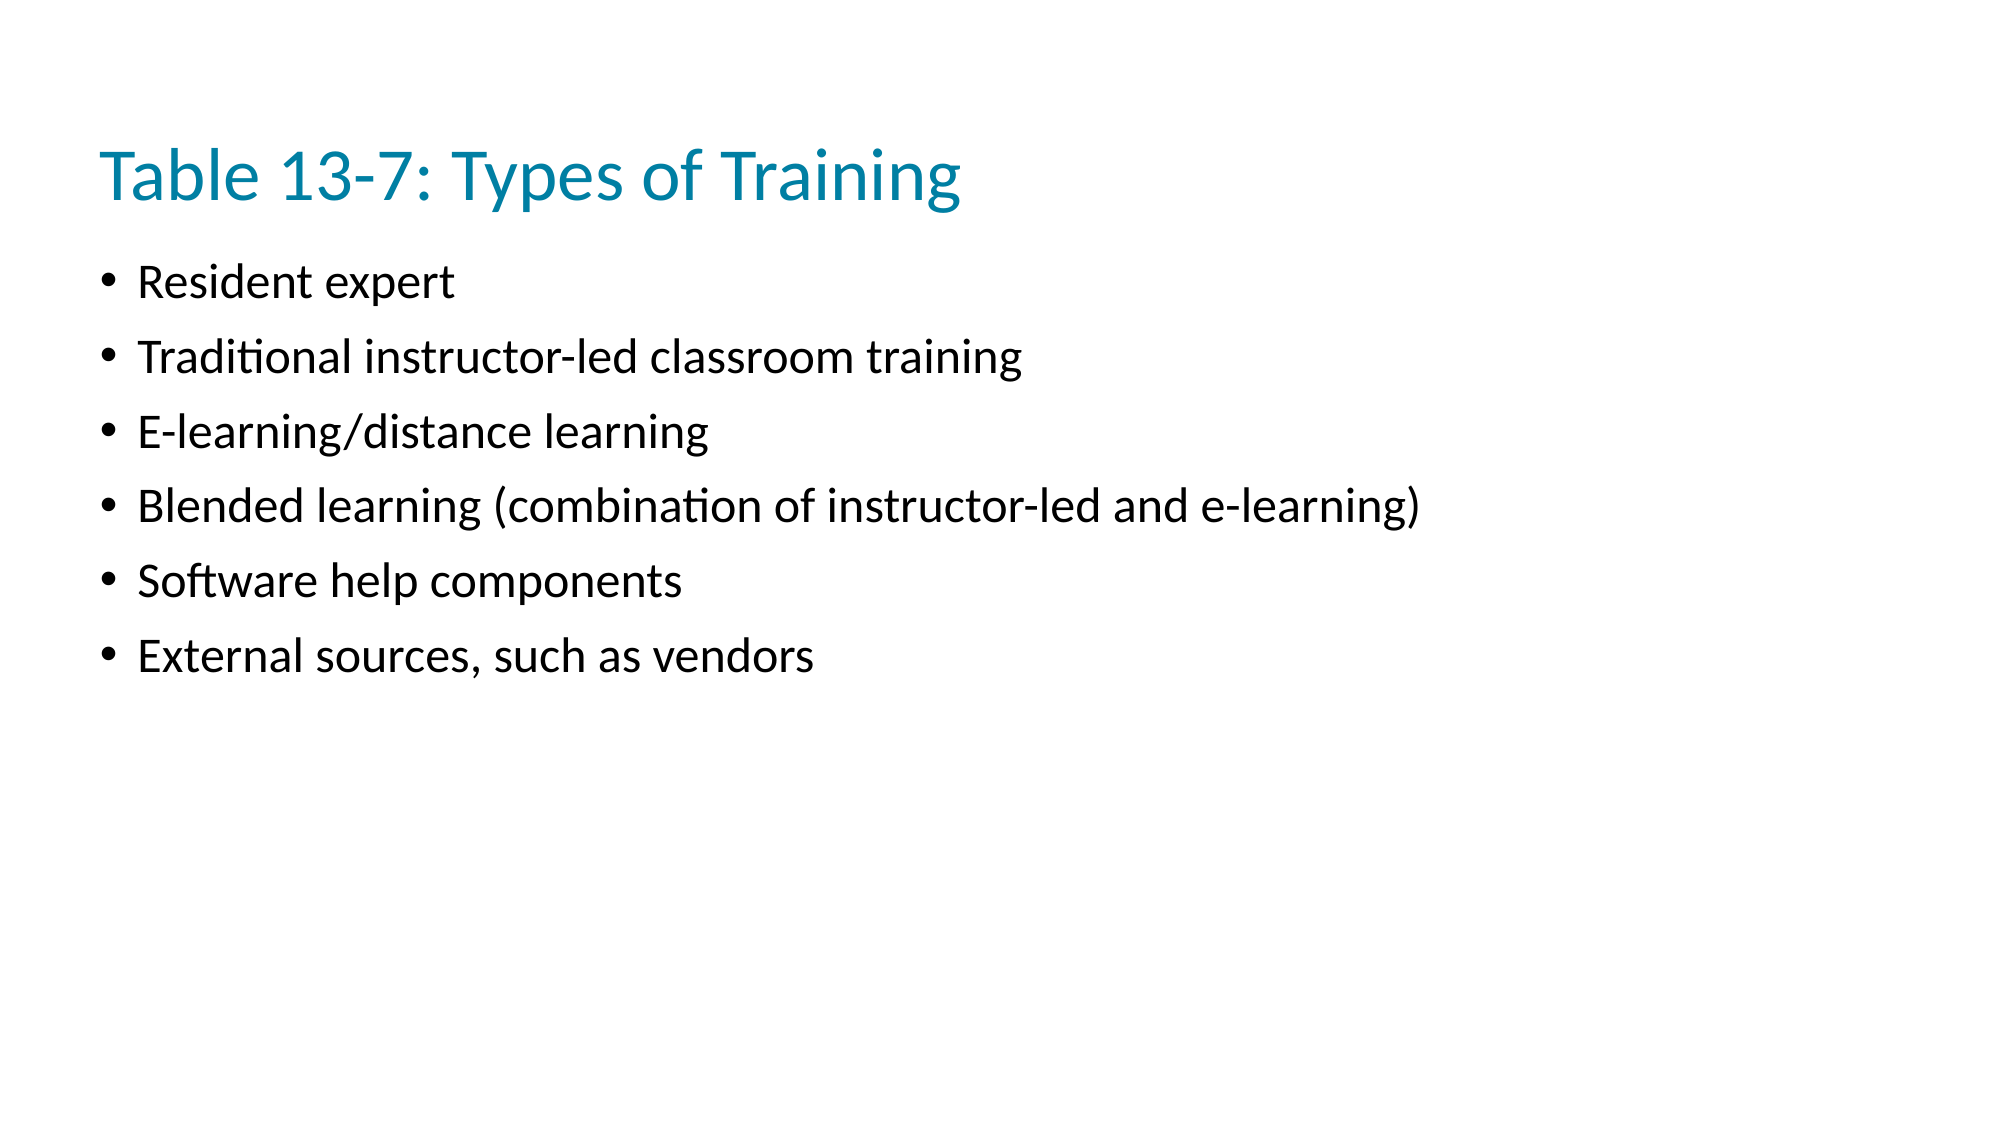

# Table 13-7: Types of Training
Resident expert
Traditional instructor-led classroom training
E-learning/distance learning
Blended learning (combination of instructor-led and e-learning)
Software help components
External sources, such as vendors